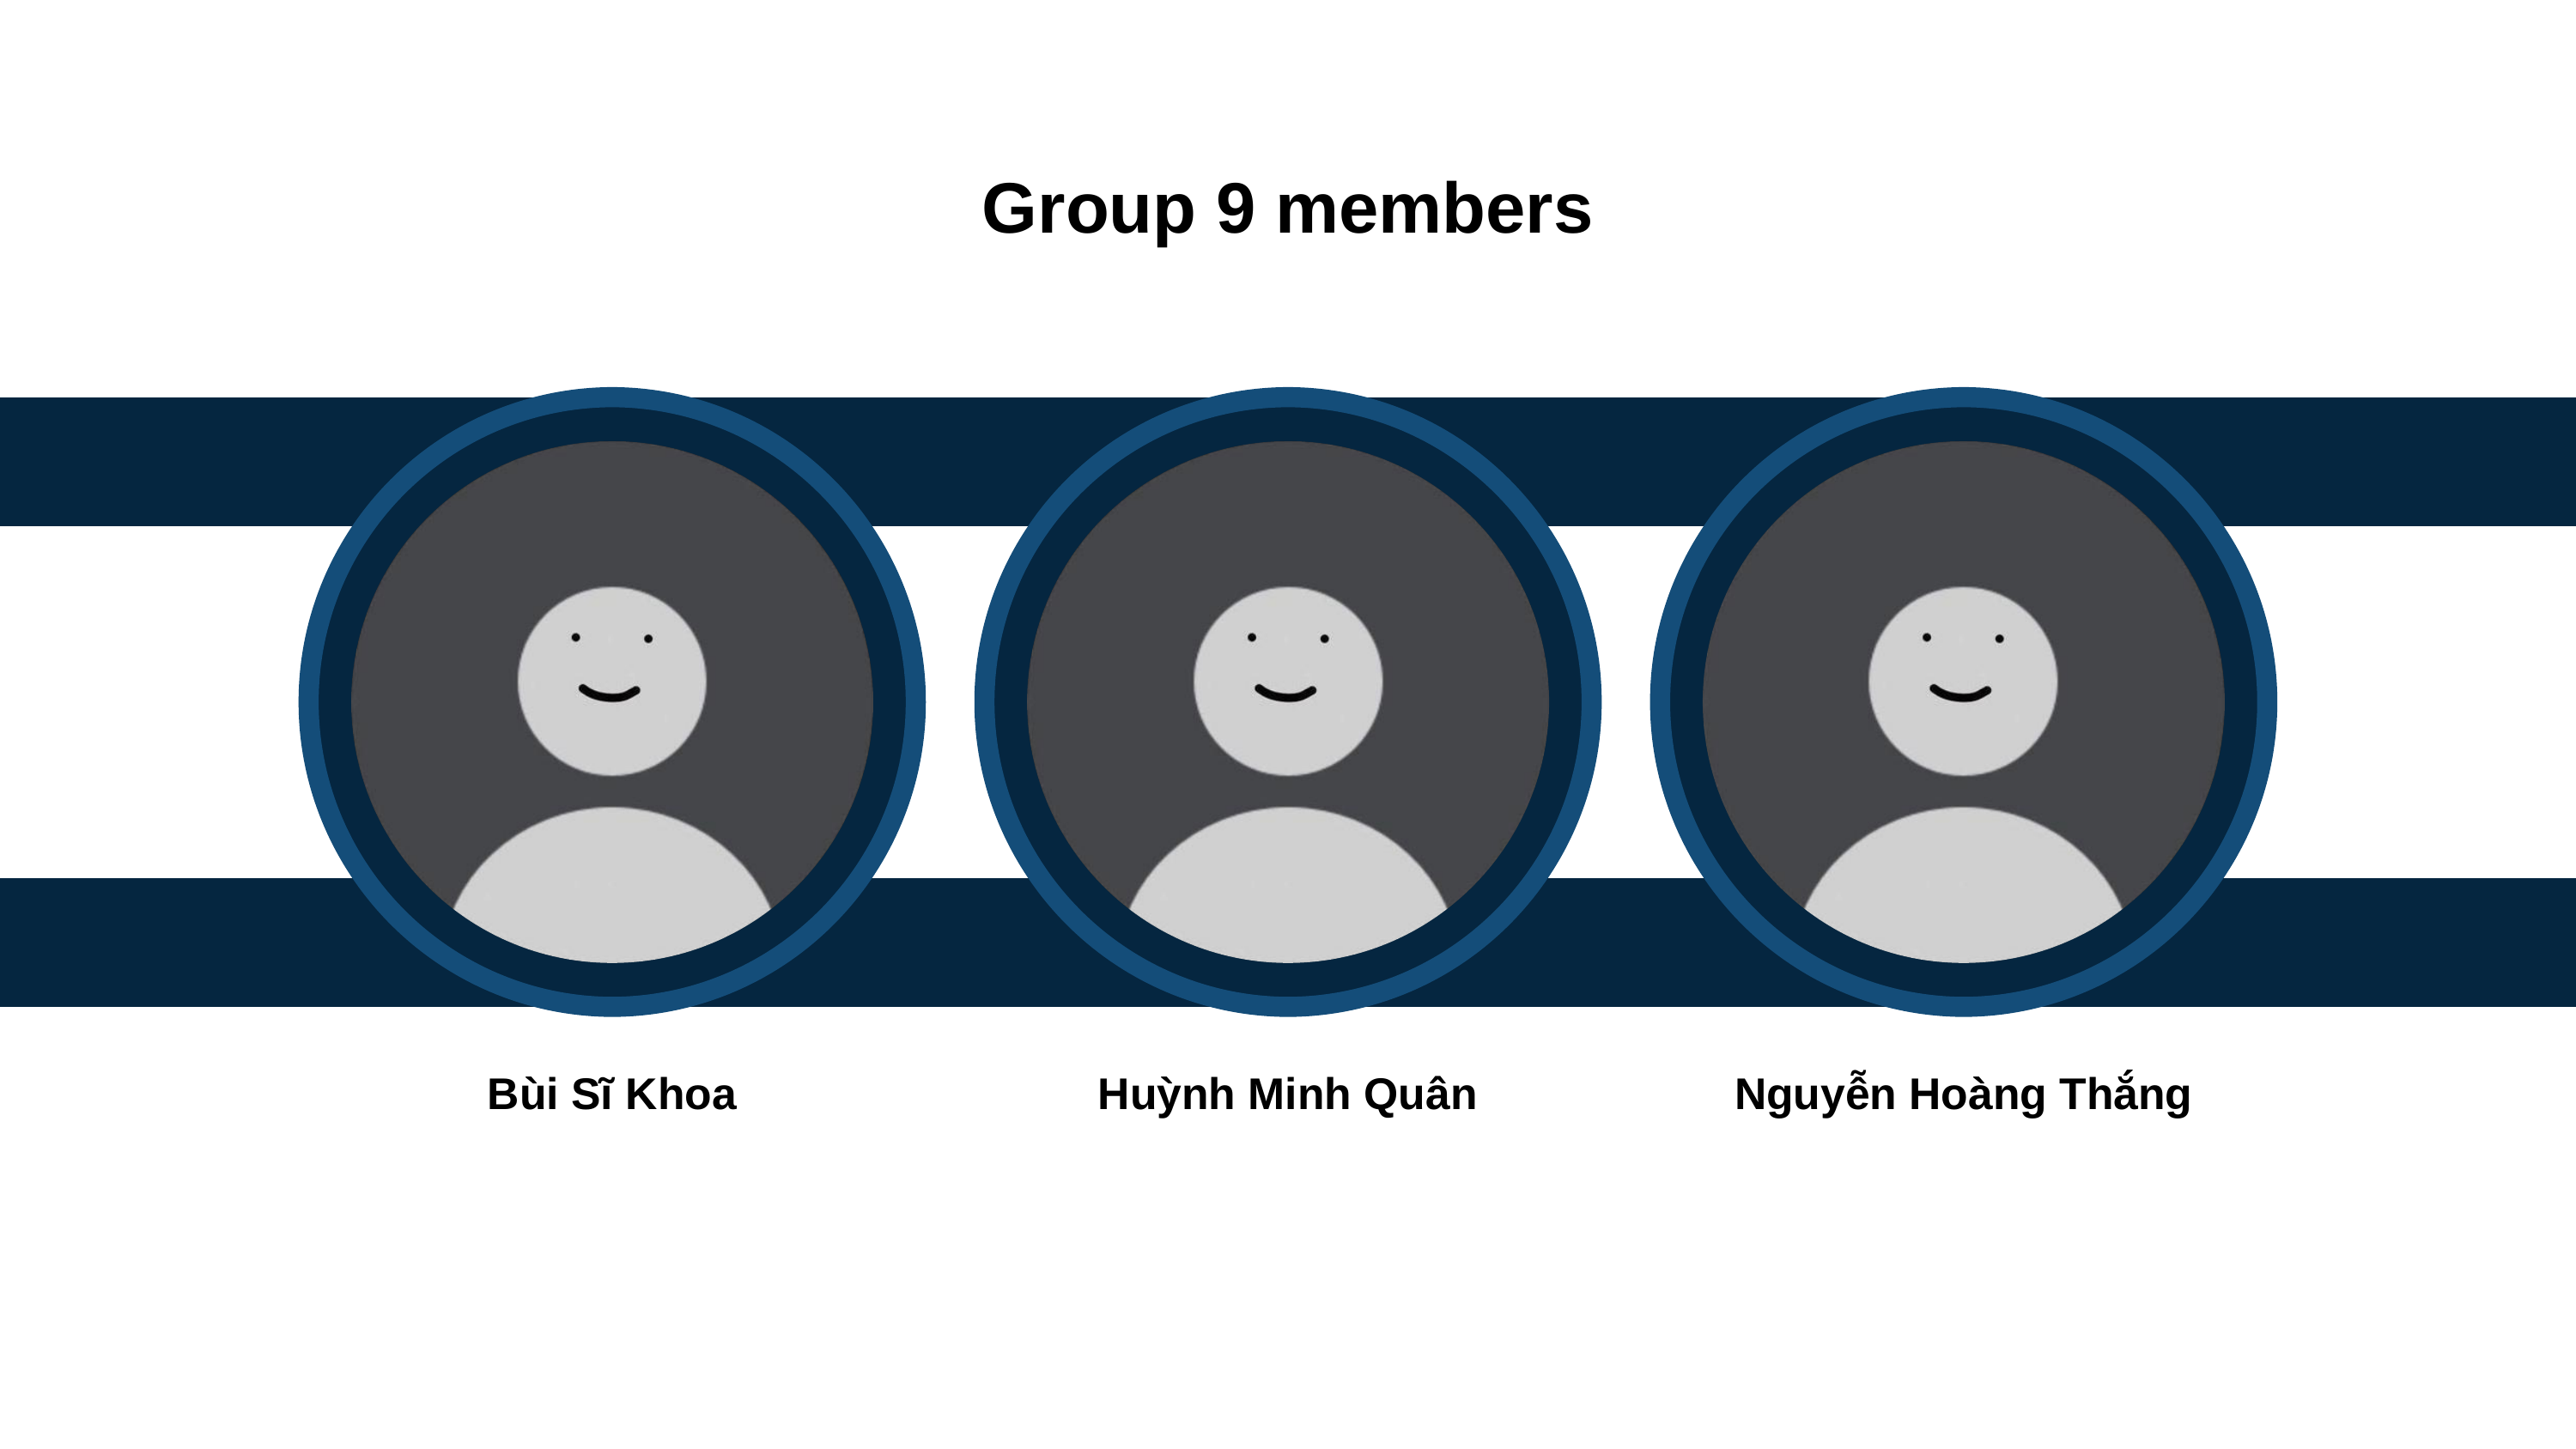

Group 9 members

Bùi Sĩ Khoa
Huỳnh Minh Quân
Nguyễn Hoàng Thắng